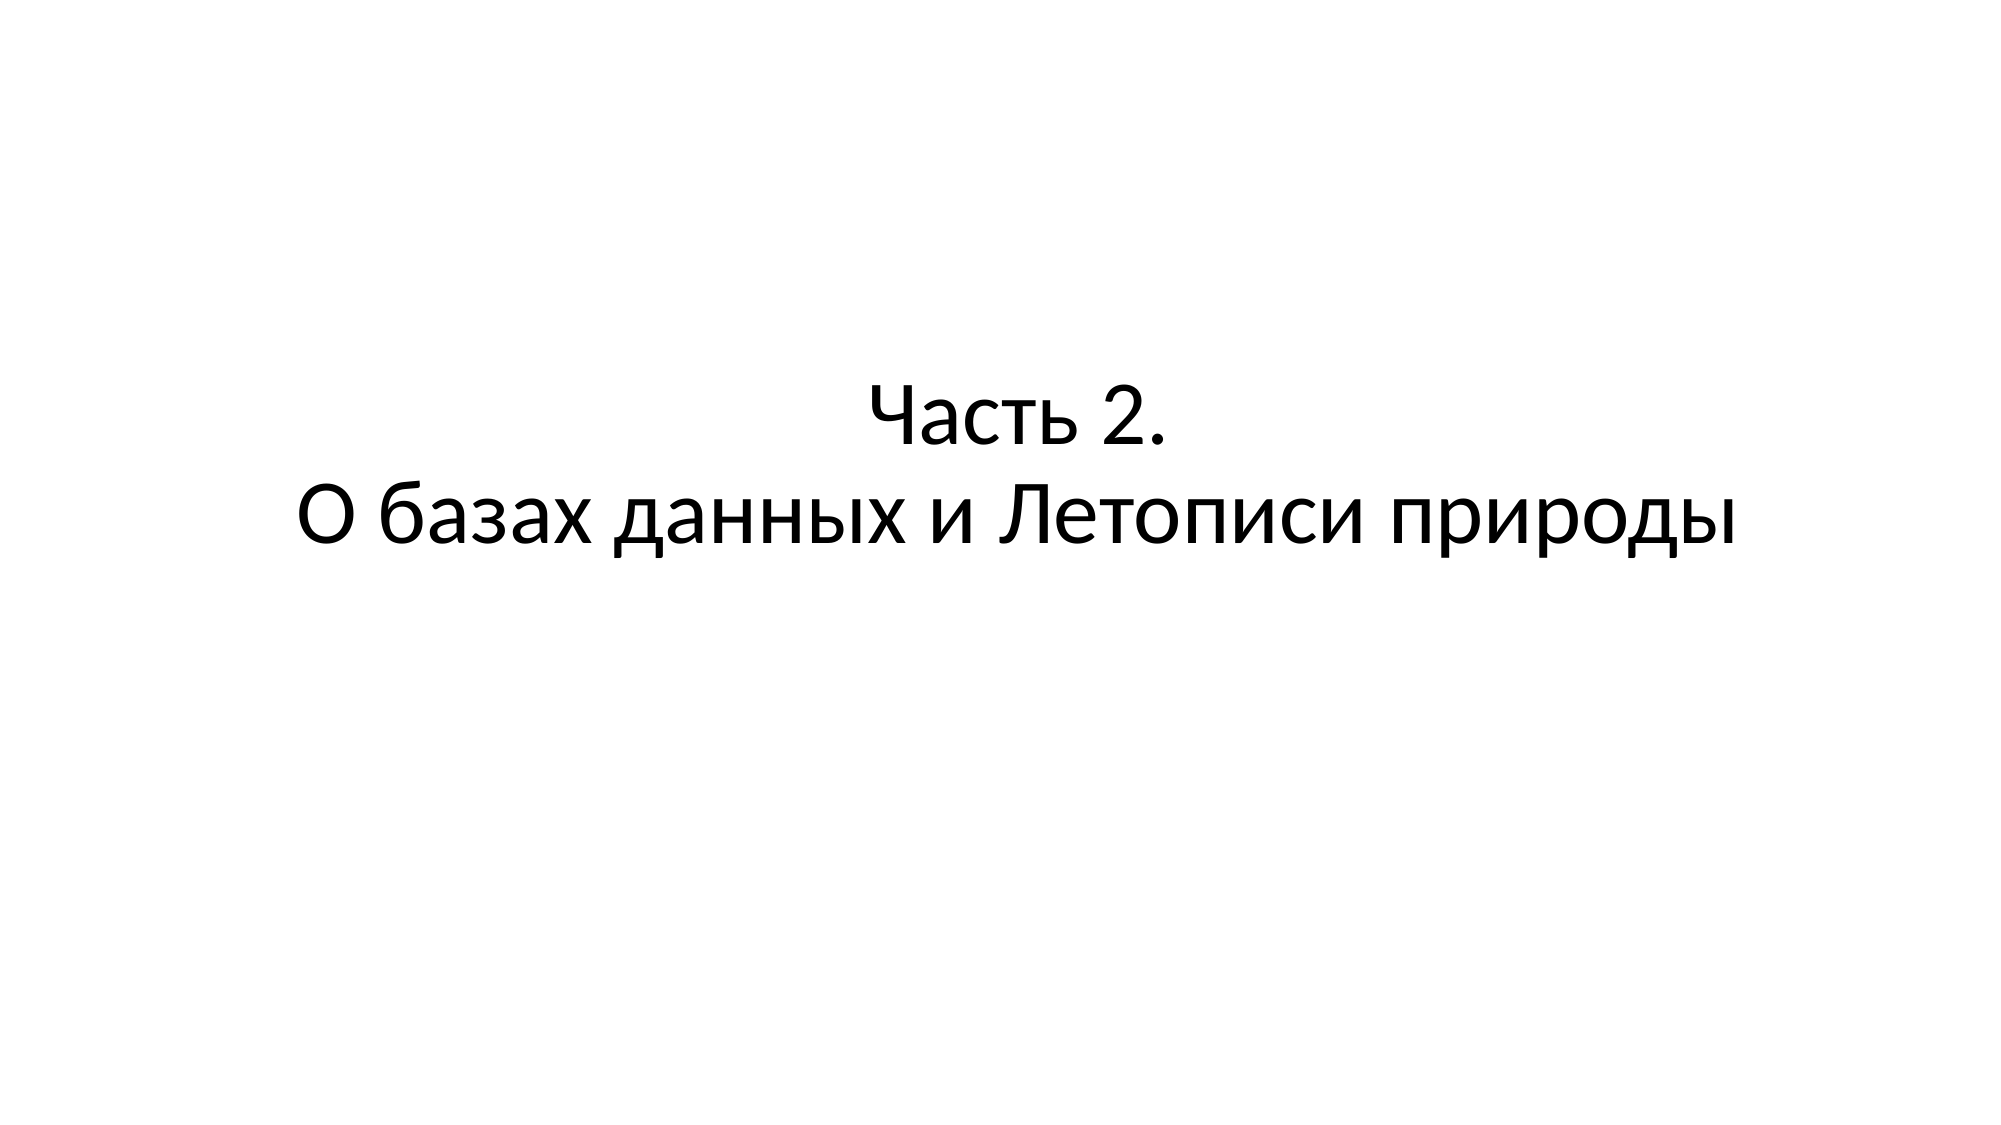

# Часть 2. О базах данных и Летописи природы